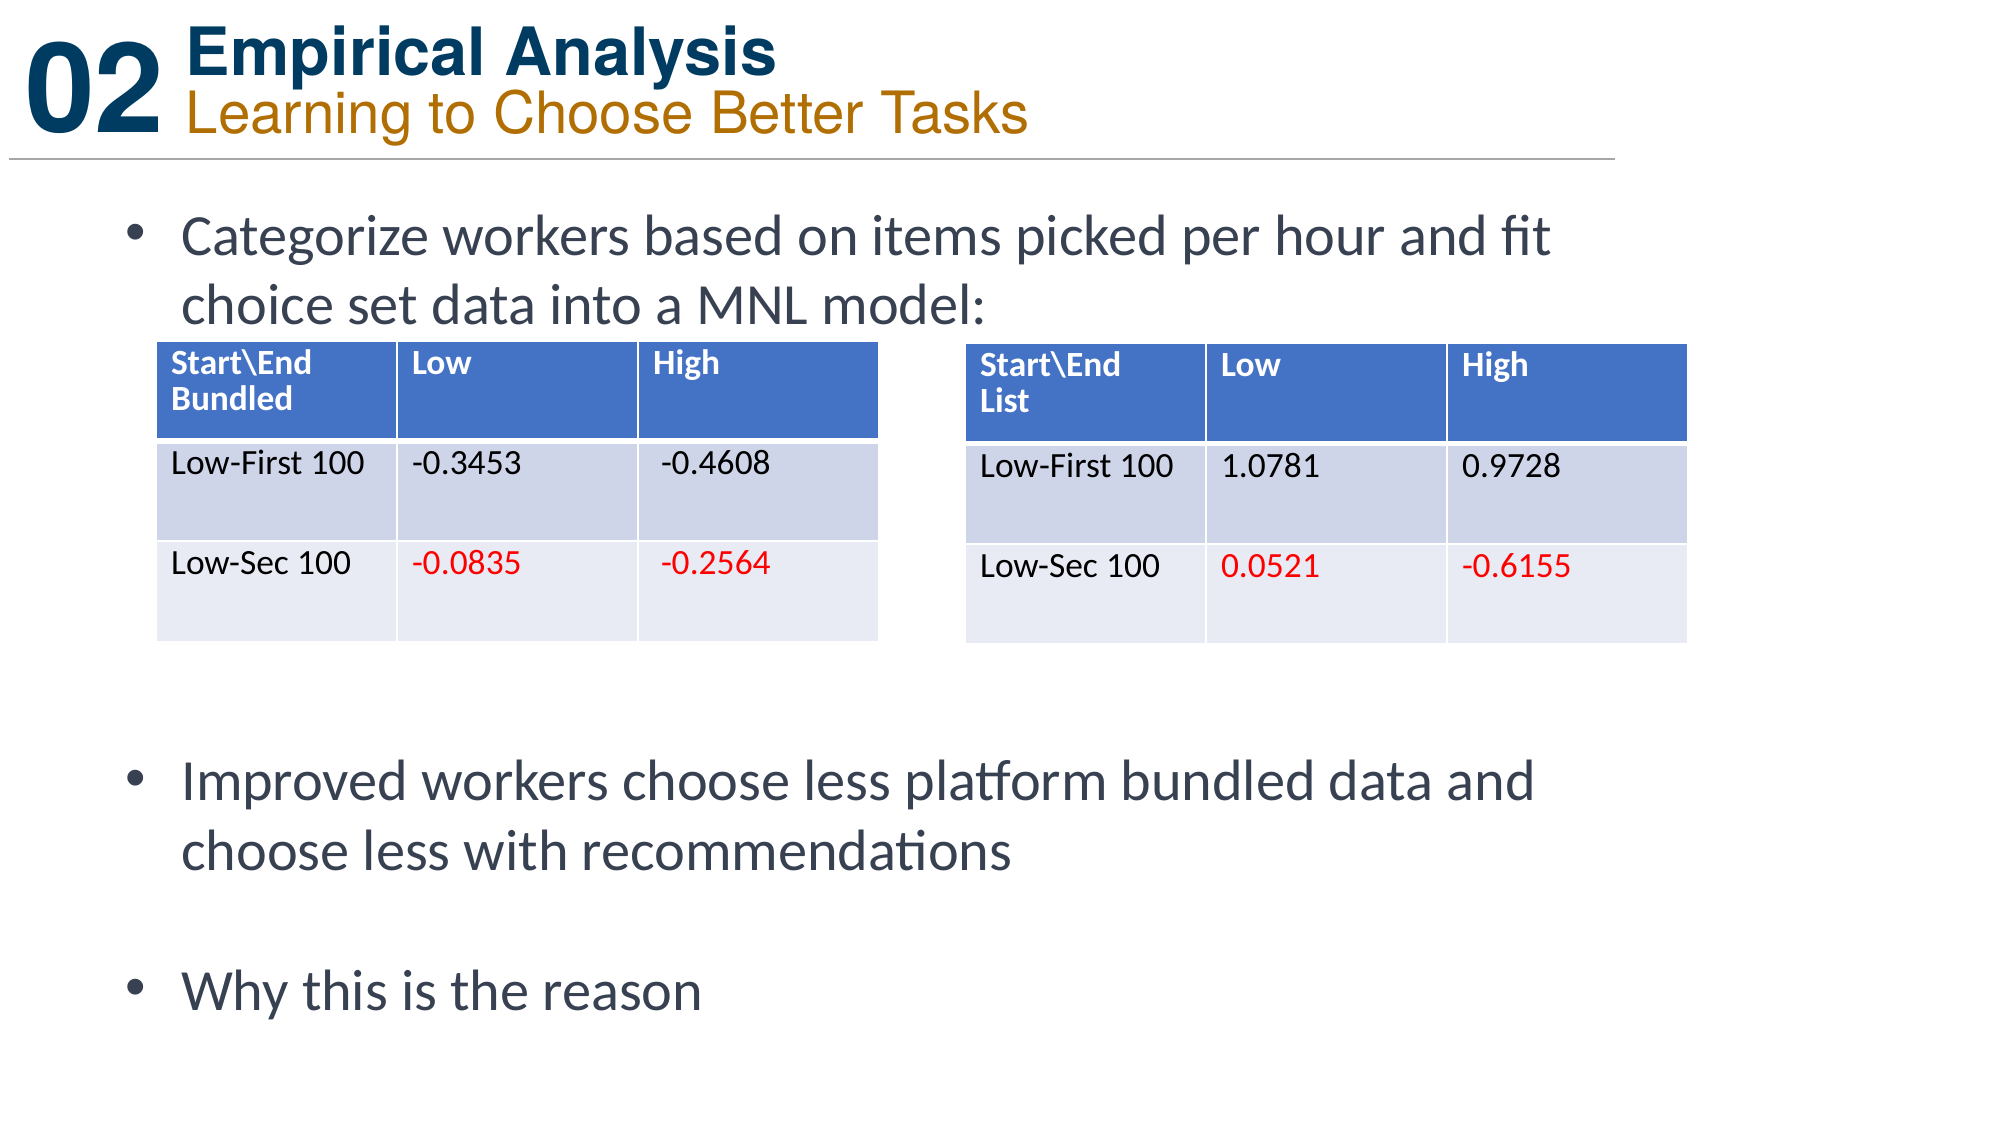

02
Empirical Analysis
Learning to Choose Better Tasks

Categorize workers based on items picked per hour and fit choice set data into a MNL model:
| Start\End Bundled | Low | High |
| --- | --- | --- |
| Low-First 100 | -0.3453 | -0.4608 |
| Low-Sec 100 | -0.0835 | -0.2564 |
| Start\End List | Low | High |
| --- | --- | --- |
| Low-First 100 | 1.0781 | 0.9728 |
| Low-Sec 100 | 0.0521 | -0.6155 |
Improved workers choose less platform bundled data and choose less with recommendations

Why this is the reason